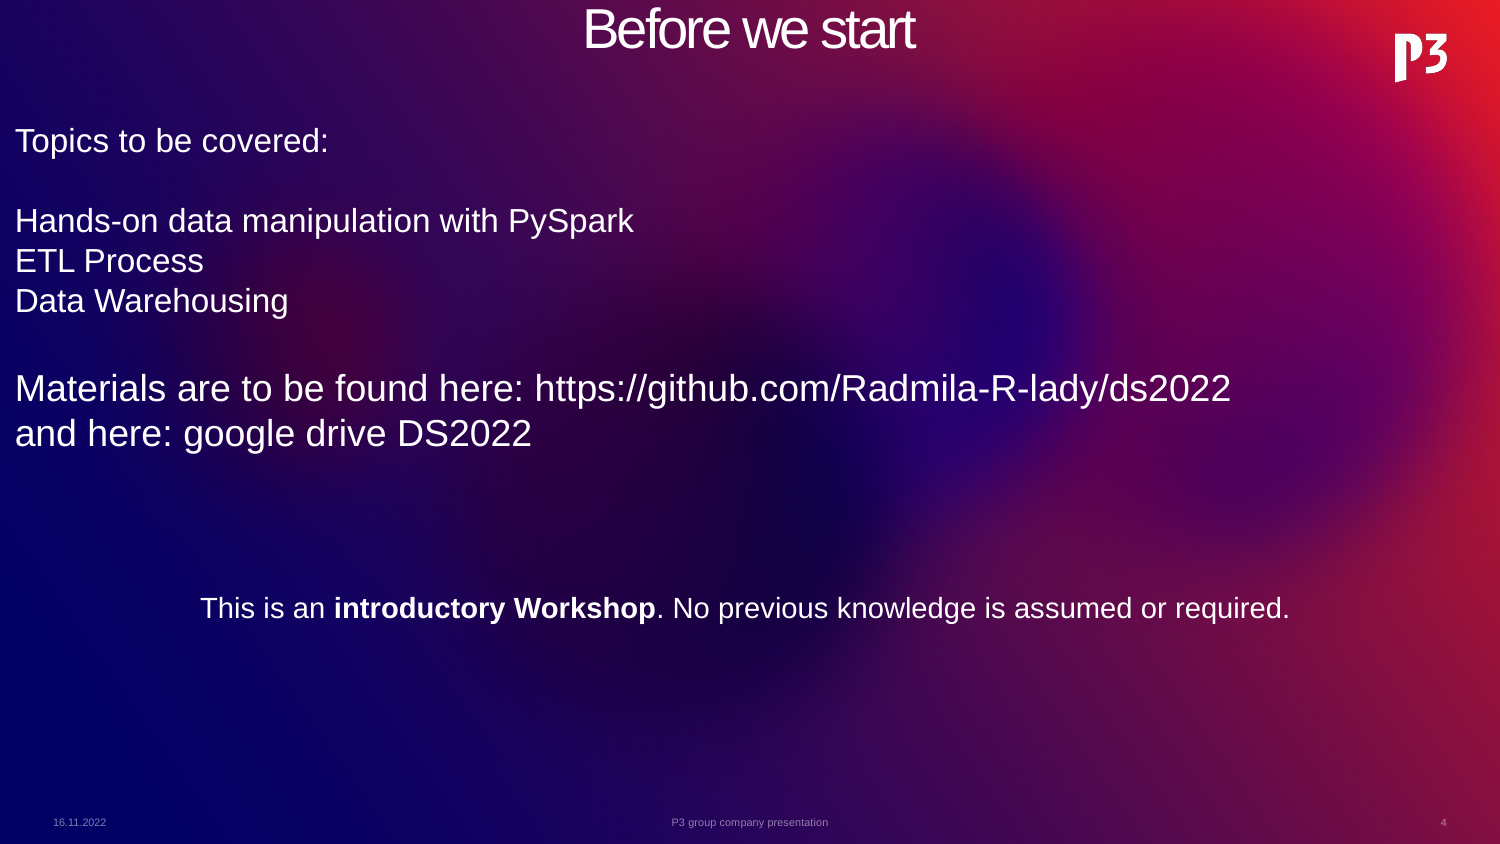

Before we start
Topics to be covered:

Hands-on data manipulation with PySpark
ETL Process
Data Warehousing

Materials are to be found here: https://github.com/Radmila-R-lady/ds2022
and here: google drive DS2022

This is an introductory Workshop. No previous knowledge is assumed or required.

16.11.2022
P3 group company presentation
4